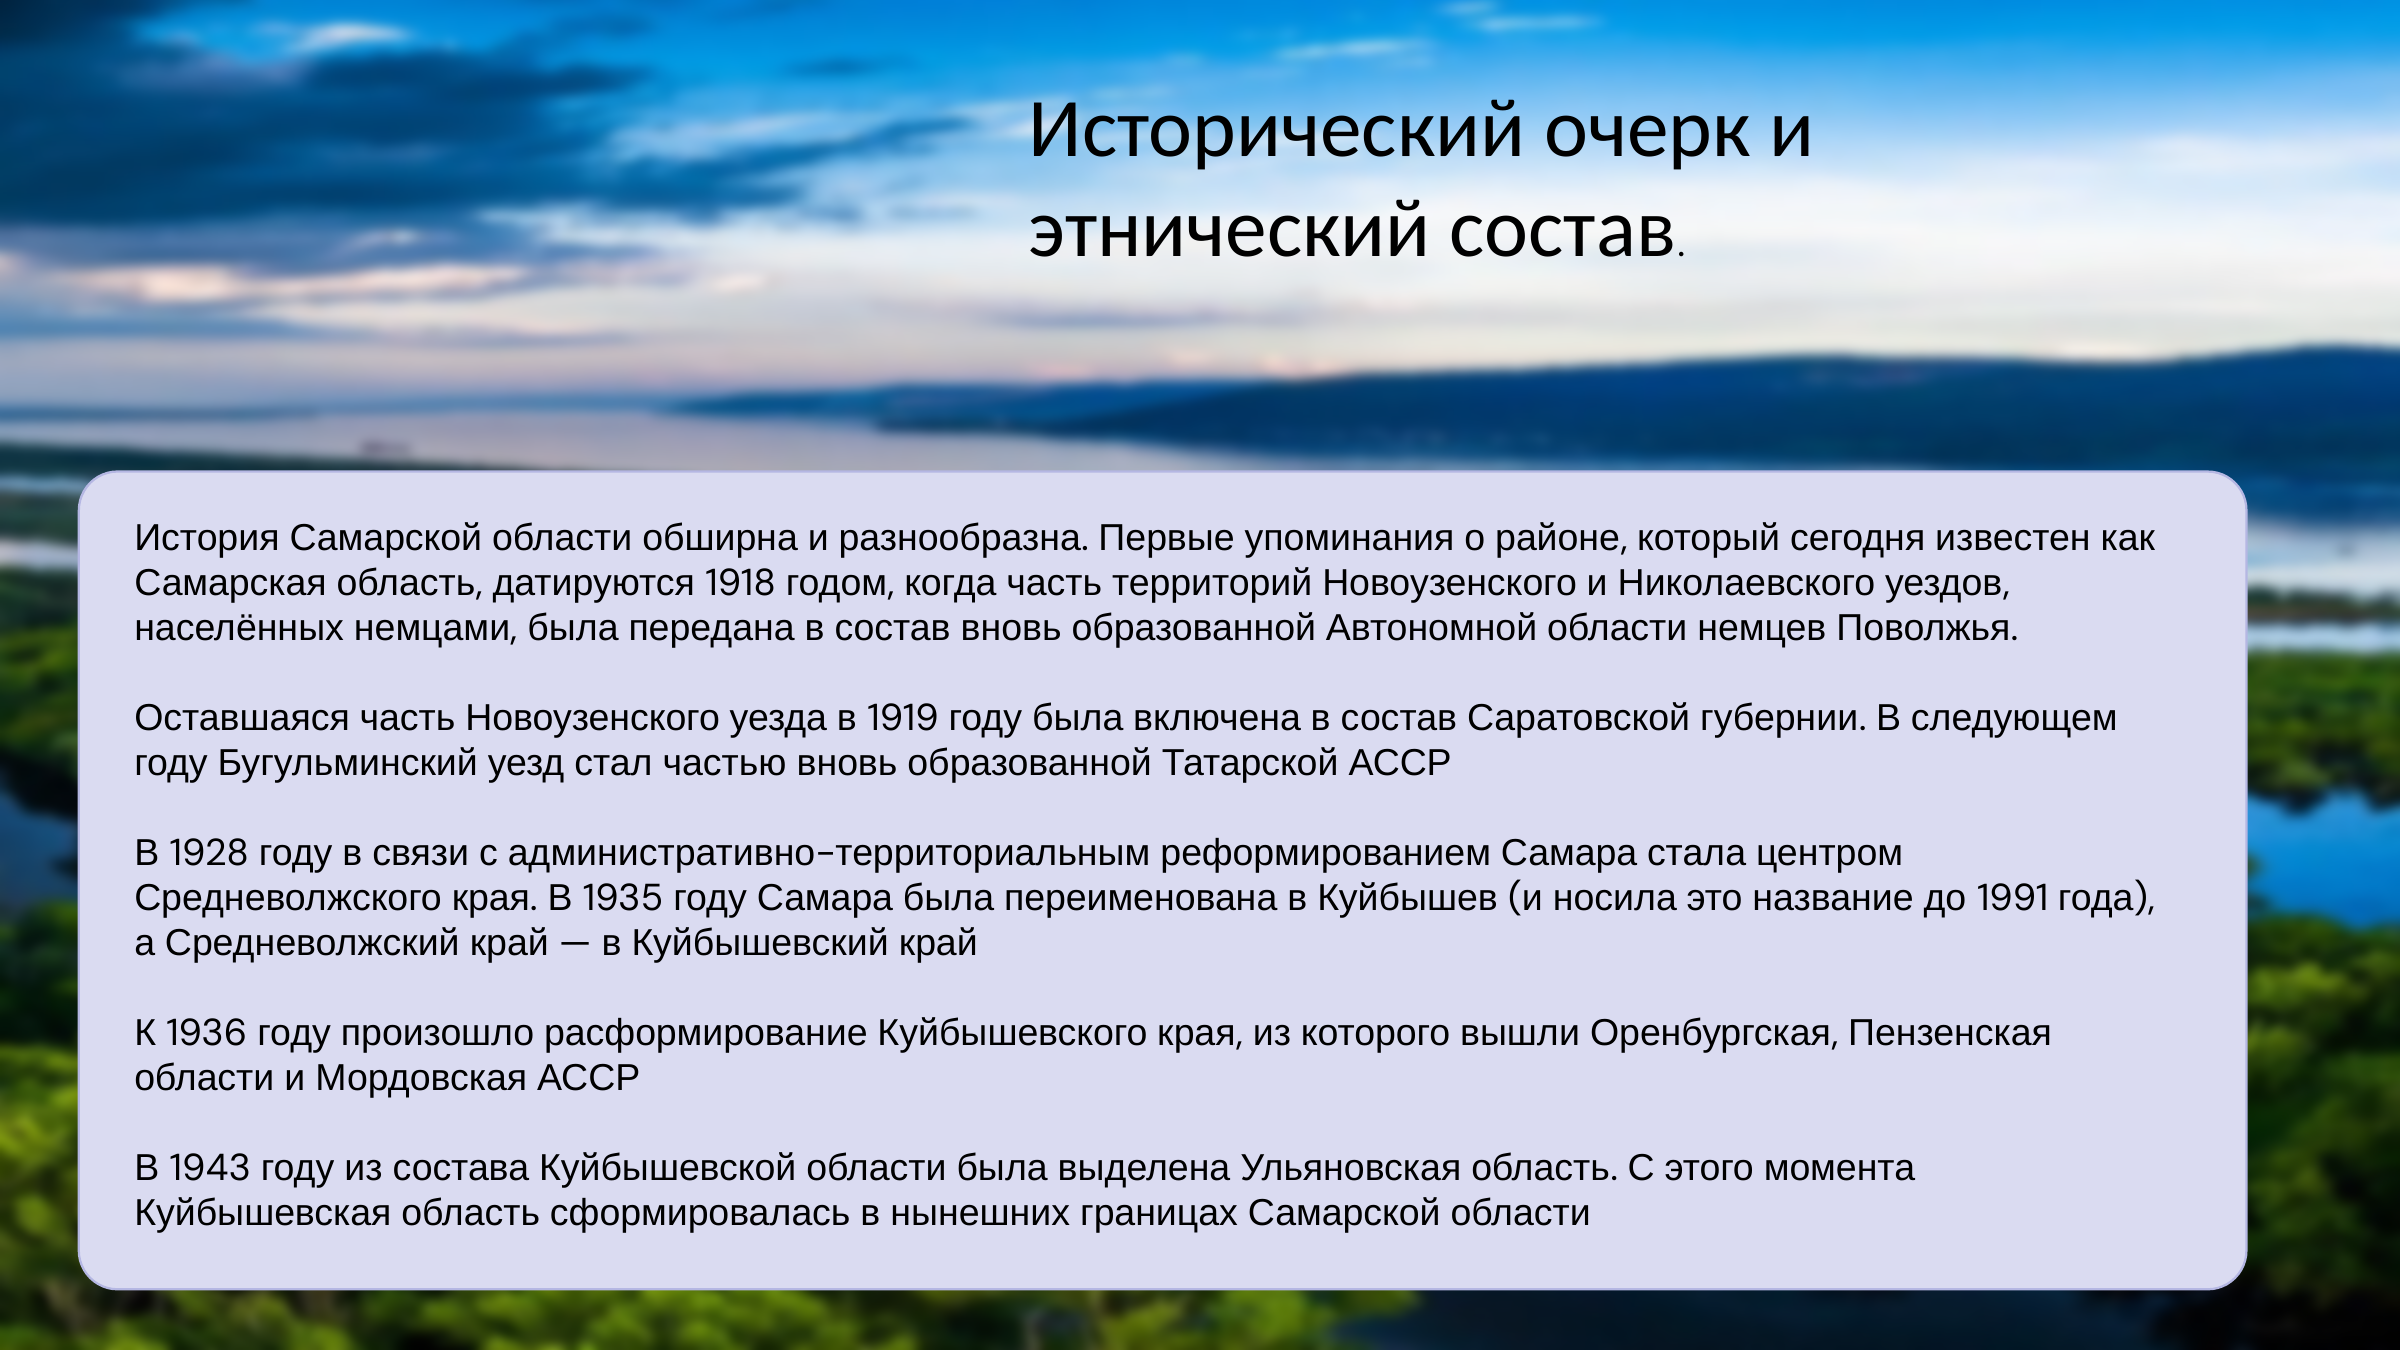

Исторический очерк и этнический состав.

История Самарской области обширна и разнообразна. Первые упоминания о районе, который сегодня известен как Самарская область, датируются 1918 годом, когда часть территорий Новоузенского и Николаевского уездов, населённых немцами, была передана в состав вновь образованной Автономной области немцев Поволжья.

Оставшаяся часть Новоузенского уезда в 1919 году была включена в состав Саратовской губернии. В следующем году Бугульминский уезд стал частью вновь образованной Татарской АССР

В 1928 году в связи с административно-территориальным реформированием Самара стала центром Средневолжского края. В 1935 году Самара была переименована в Куйбышев (и носила это название до 1991 года), а Средневолжский край — в Куйбышевский край

К 1936 году произошло расформирование Куйбышевского края, из которого вышли Оренбургская, Пензенская области и Мордовская АССР

В 1943 году из состава Куйбышевской области была выделена Ульяновская область. С этого момента Куйбышевская область сформировалась в нынешних границах Самарской области